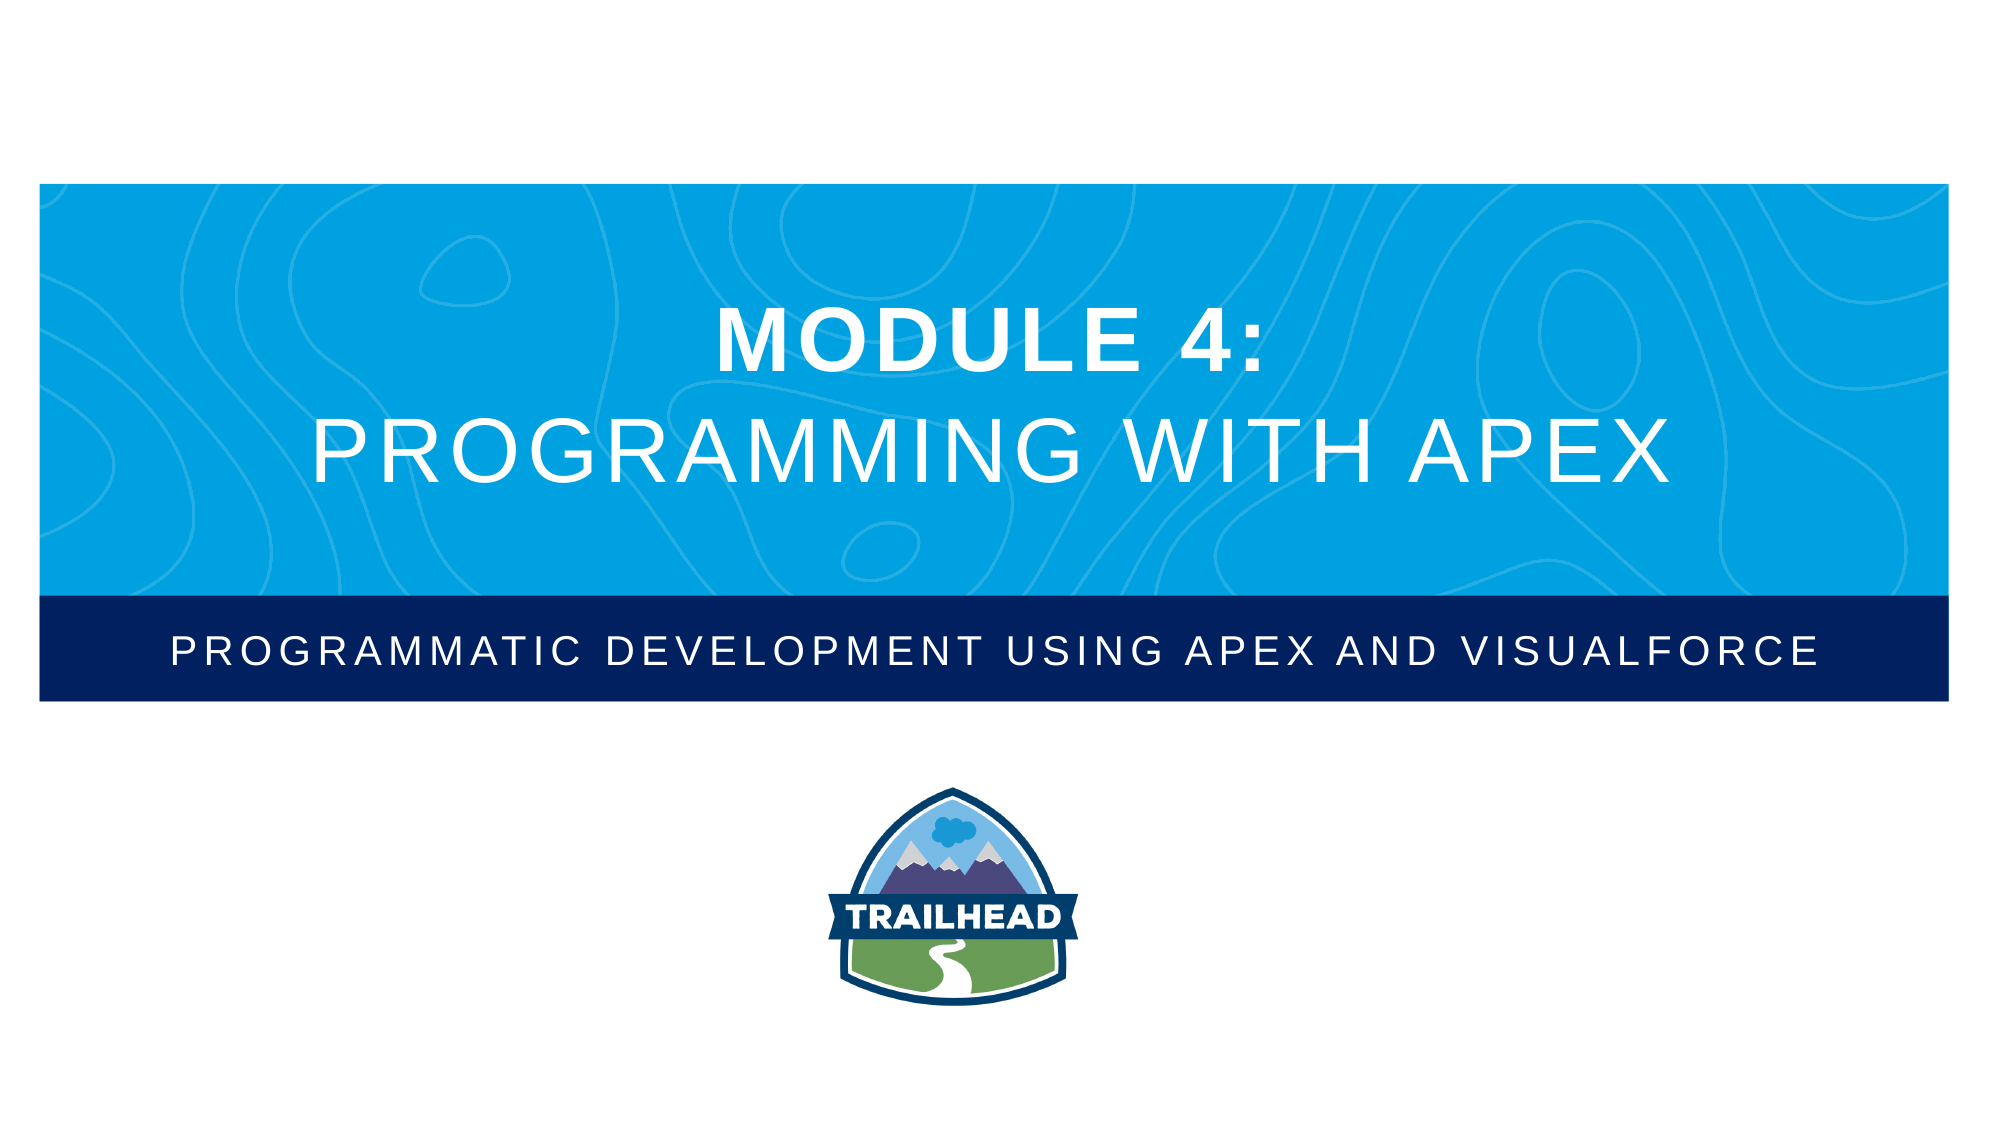

Module 4:
Programming with Apex
Programmatic Development using Apex and Visualforce